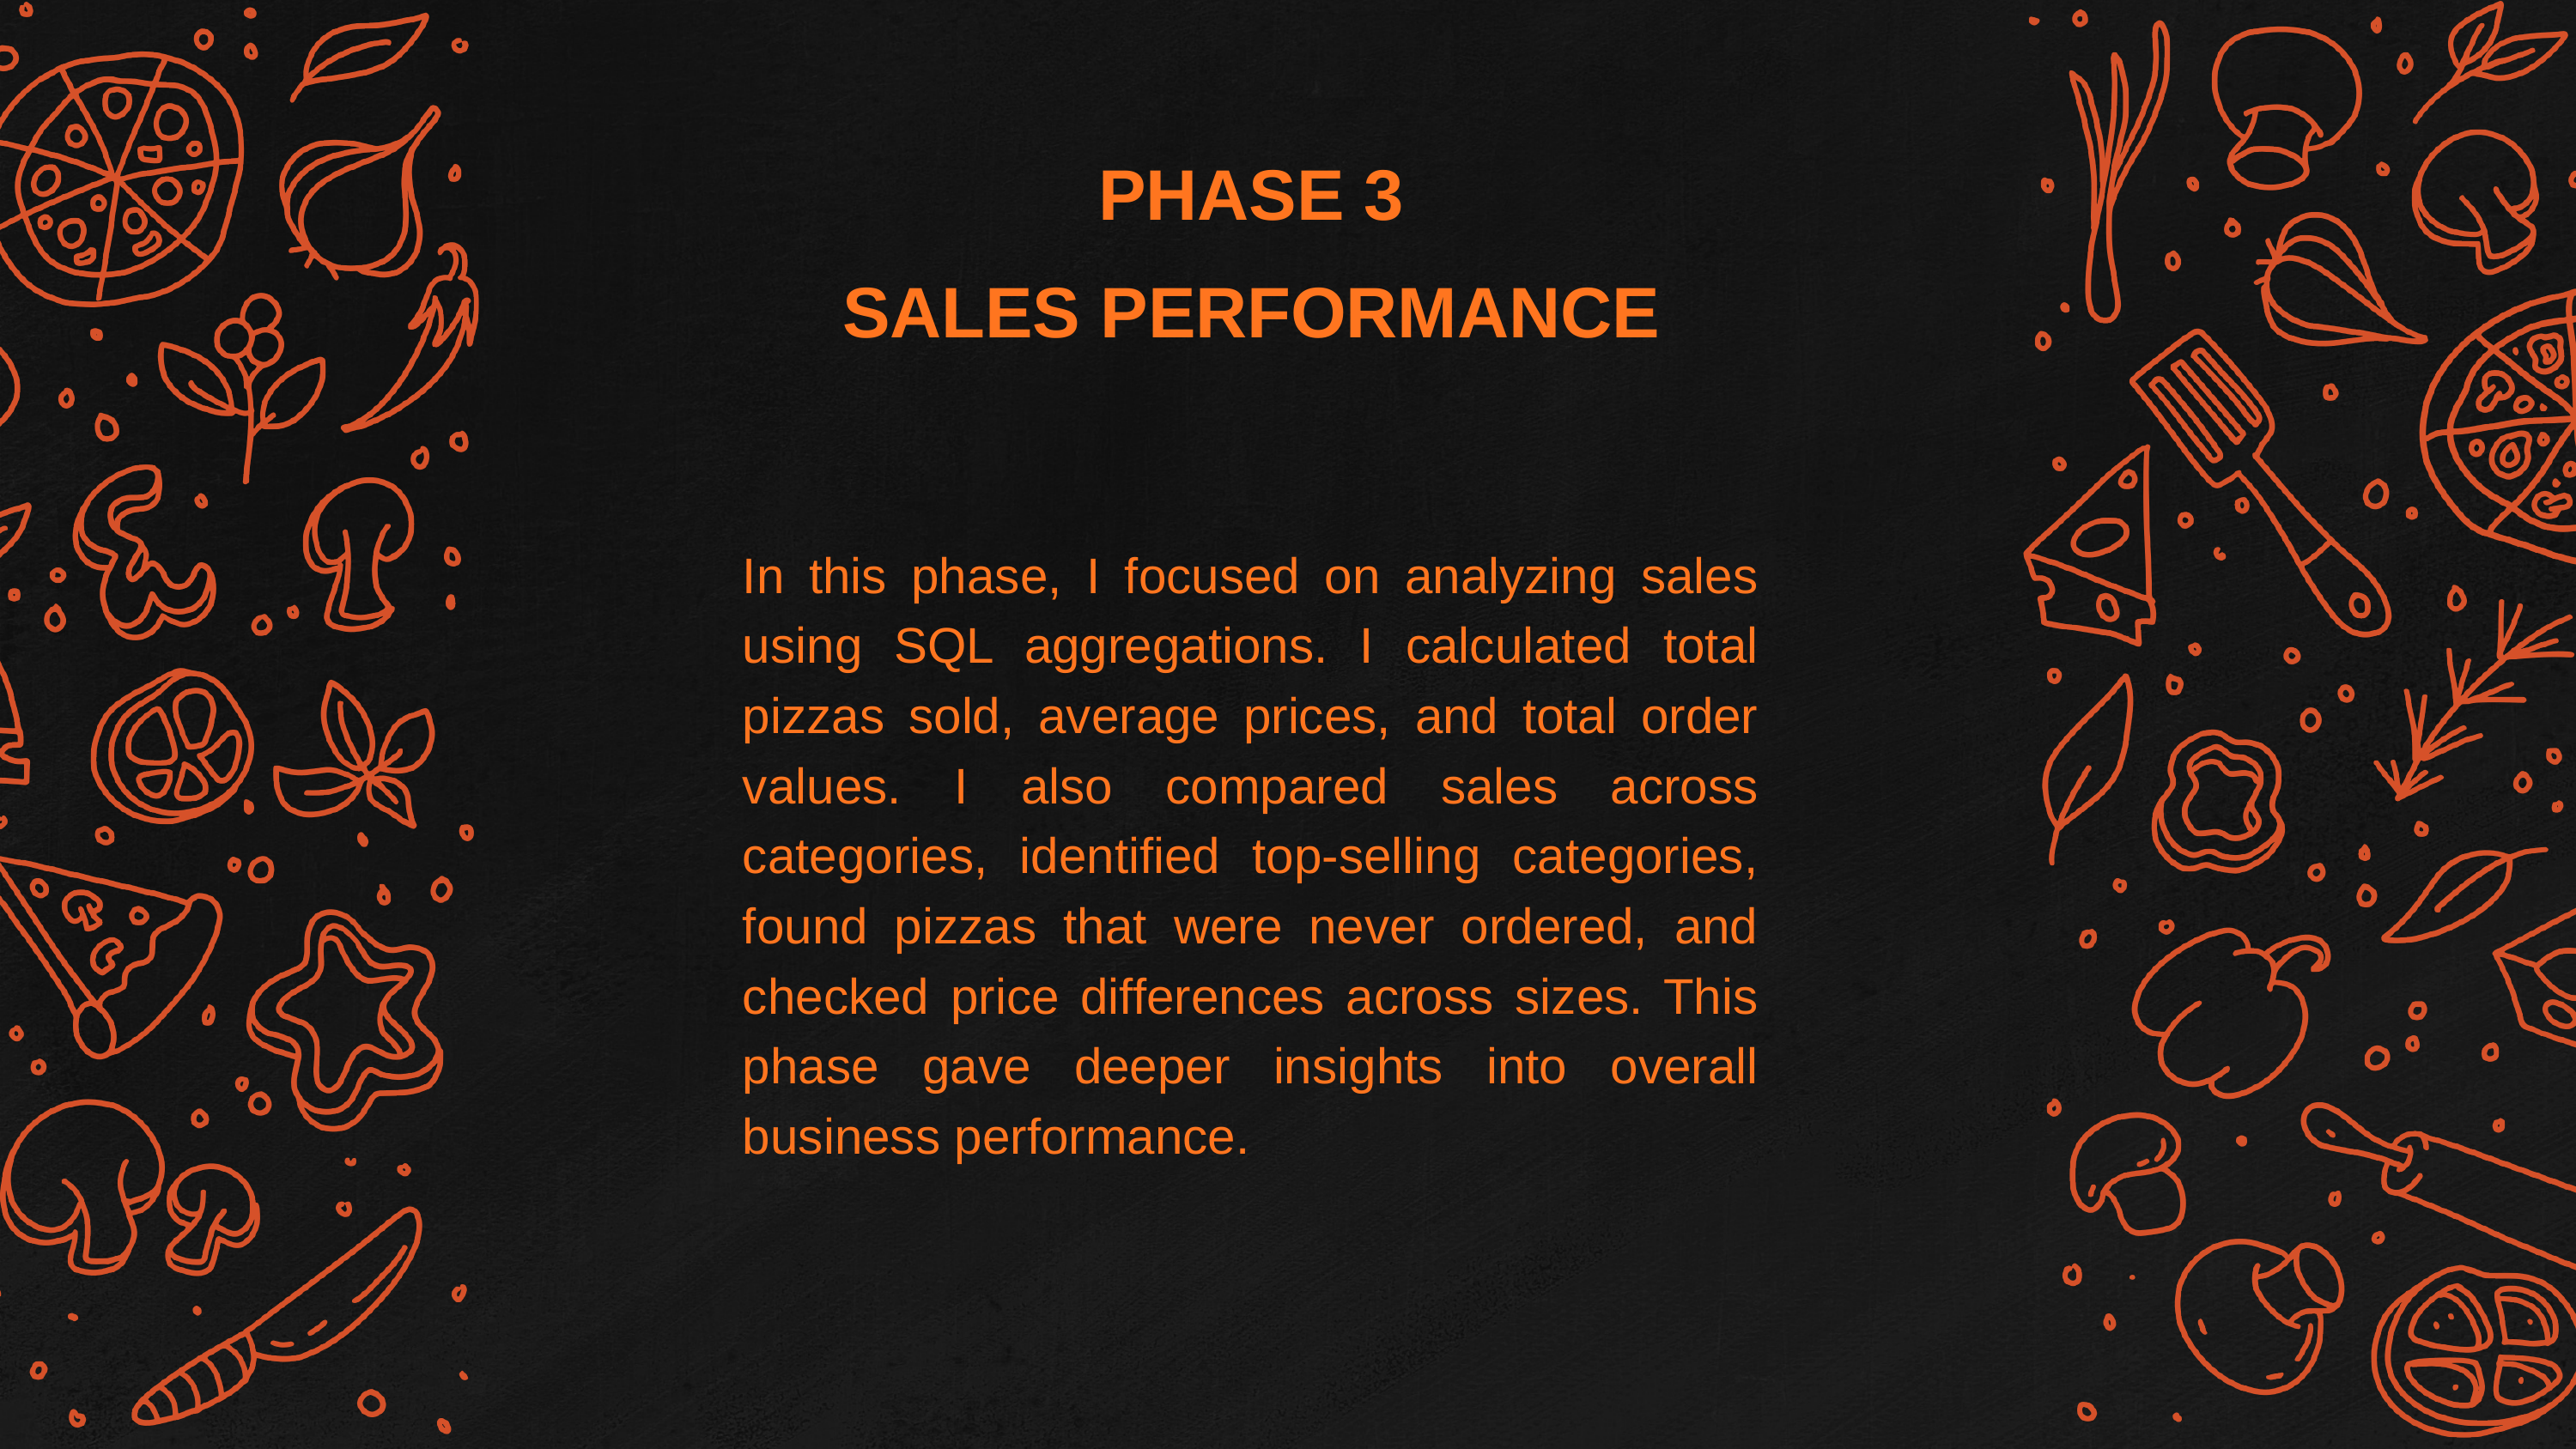

PHASE 3
SALES PERFORMANCE
In this phase, I focused on analyzing sales using SQL aggregations. I calculated total pizzas sold, average prices, and total order values. I also compared sales across categories, identified top-selling categories, found pizzas that were never ordered, and checked price differences across sizes. This phase gave deeper insights into overall business performance.